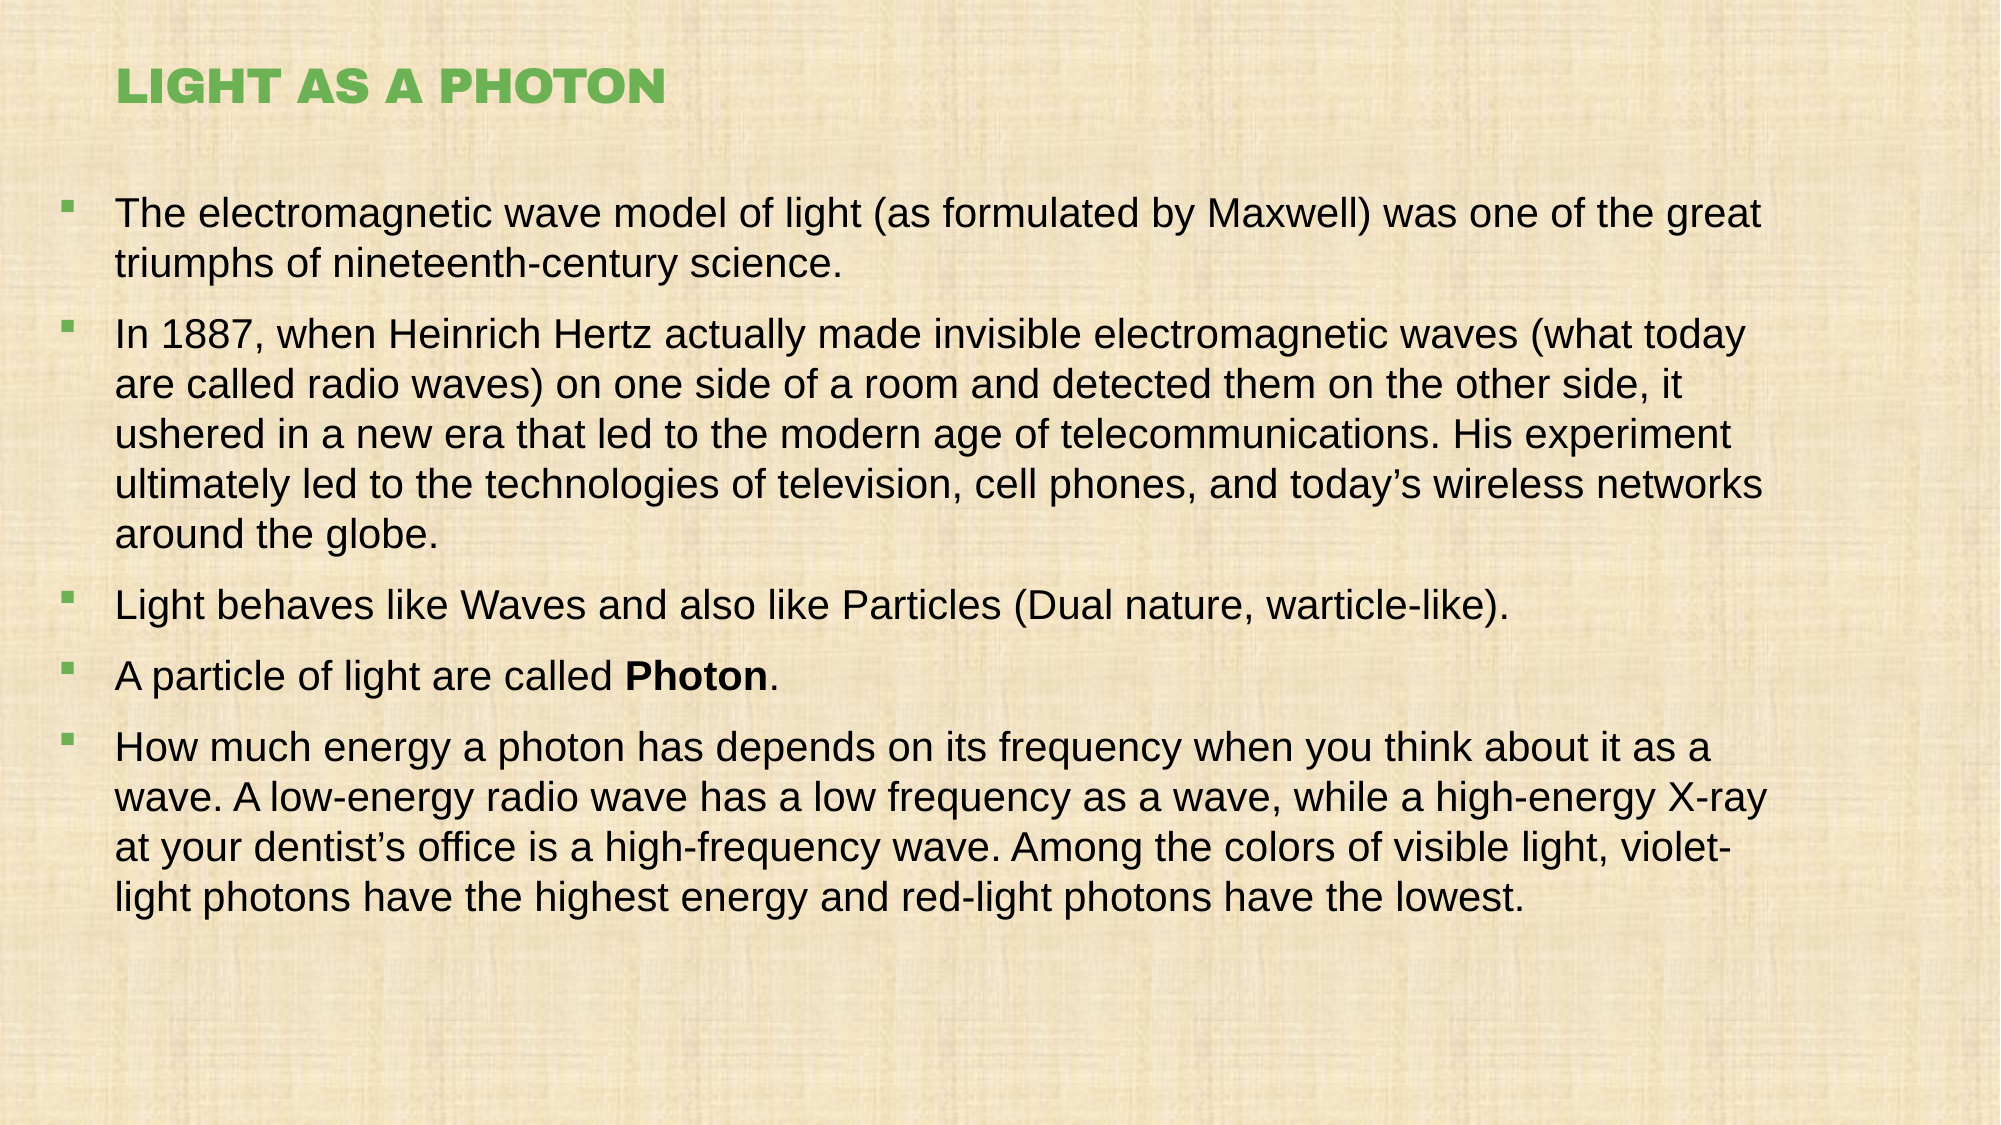

# Light as a photon
The electromagnetic wave model of light (as formulated by Maxwell) was one of the great triumphs of nineteenth-century science.
In 1887, when Heinrich Hertz actually made invisible electromagnetic waves (what today are called radio waves) on one side of a room and detected them on the other side, it ushered in a new era that led to the modern age of telecommunications. His experiment ultimately led to the technologies of television, cell phones, and today’s wireless networks around the globe.
Light behaves like Waves and also like Particles (Dual nature, warticle-like).
A particle of light are called Photon.
How much energy a photon has depends on its frequency when you think about it as a wave. A low-energy radio wave has a low frequency as a wave, while a high-energy X-ray at your dentist’s office is a high-frequency wave. Among the colors of visible light, violet-light photons have the highest energy and red-light photons have the lowest.